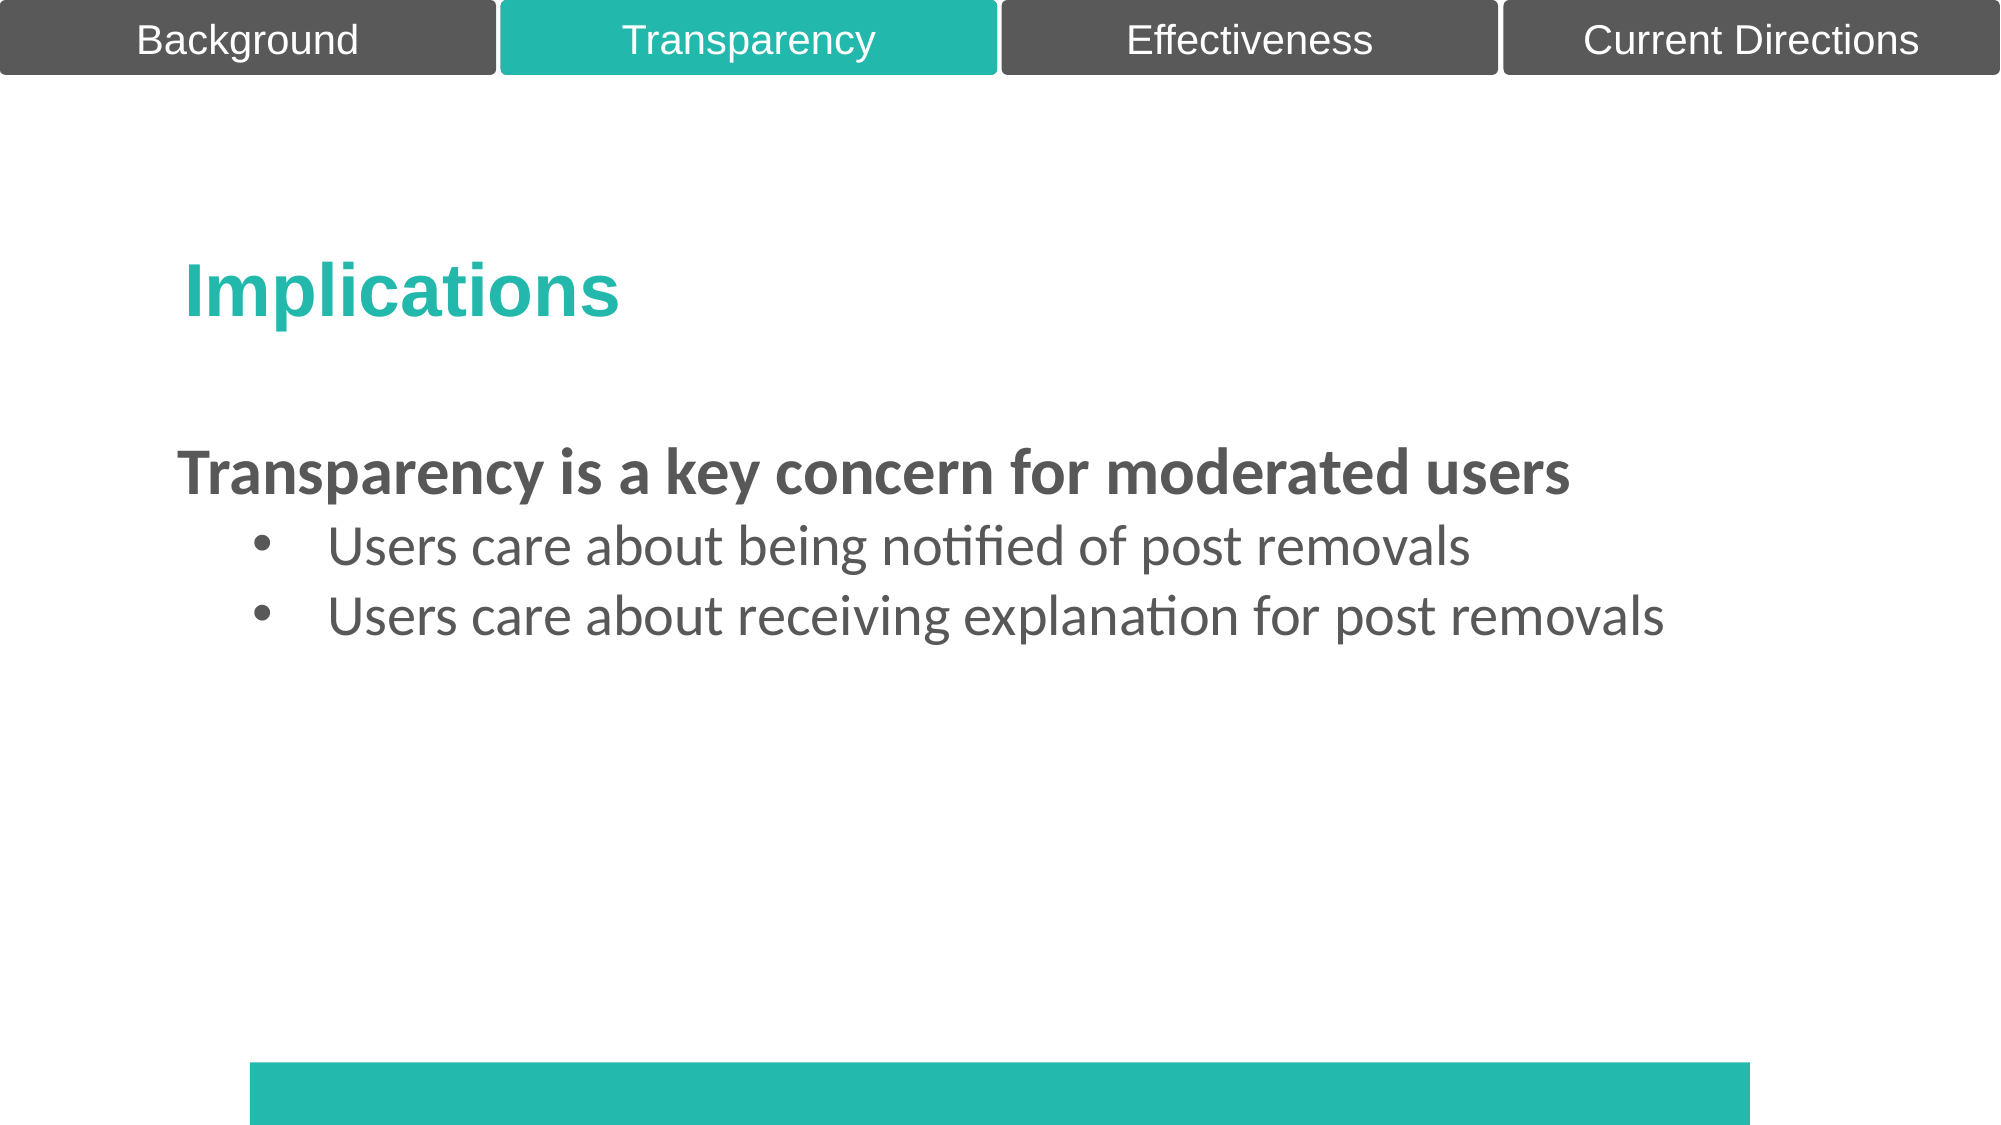

Transparency
Implications
Transparency is a key concern for moderated users
Users care about being notified of post removals
Users care about receiving explanation for post removals